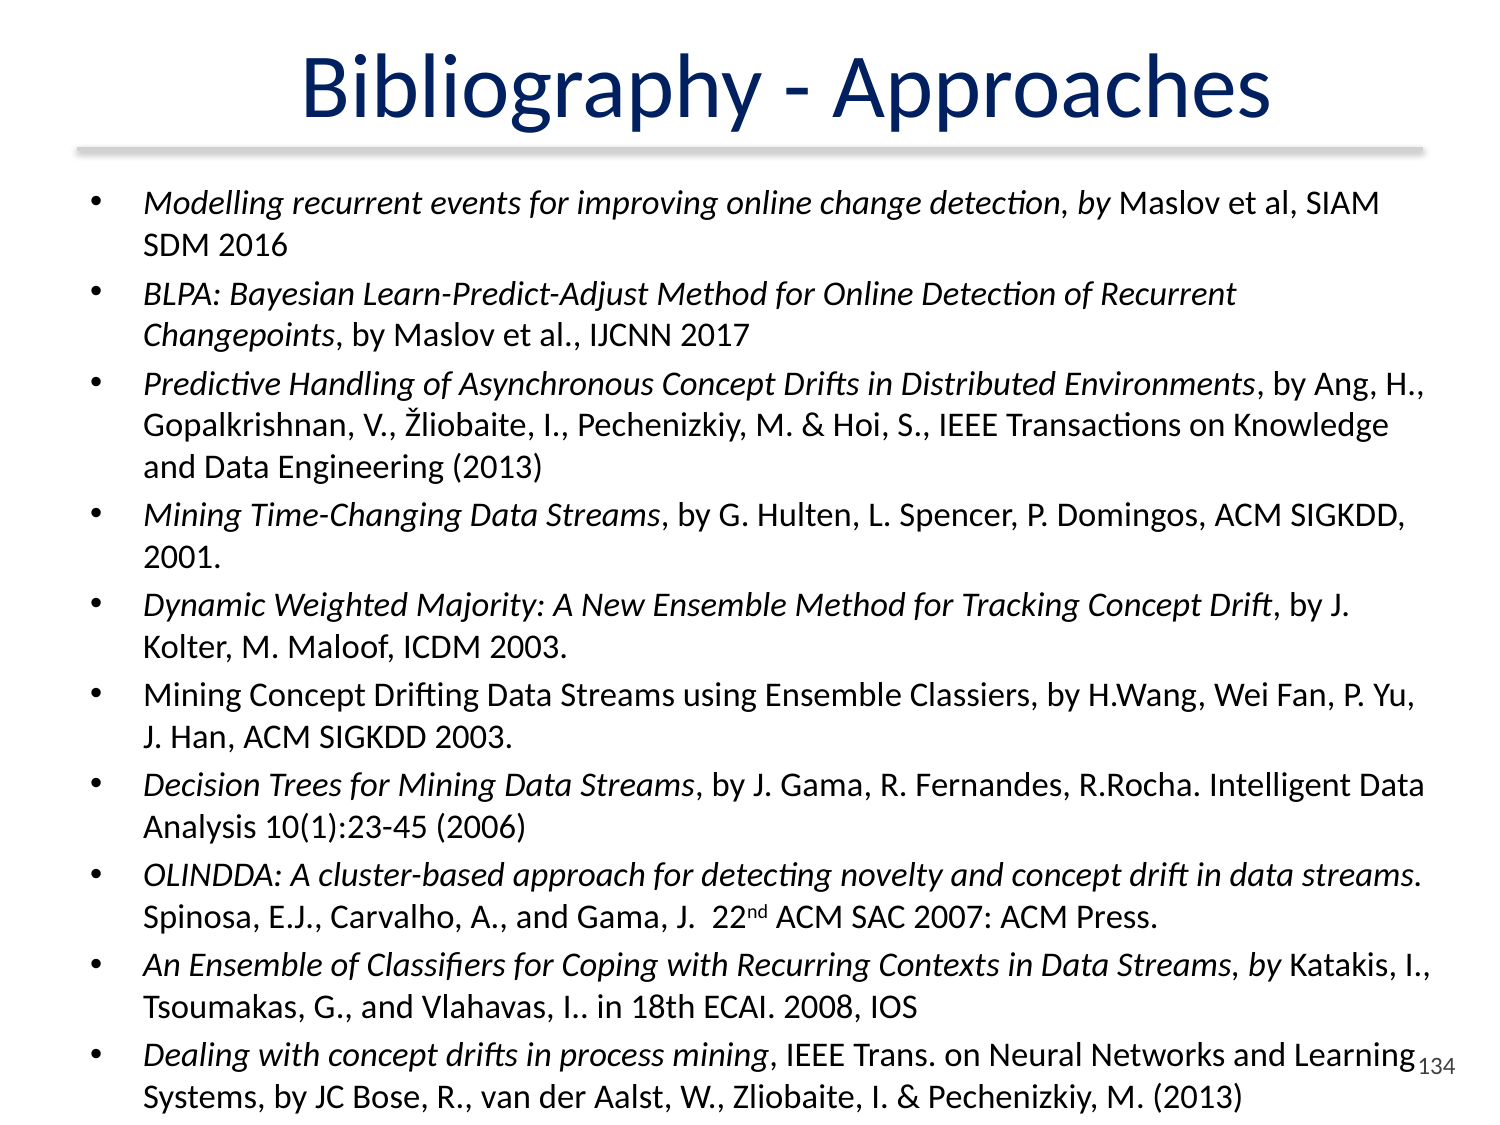

# Bibliography - Approaches
Modelling recurrent events for improving online change detection, by Maslov et al, SIAM SDM 2016
BLPA: Bayesian Learn-Predict-Adjust Method for Online Detection of Recurrent Changepoints, by Maslov et al., IJCNN 2017
Predictive Handling of Asynchronous Concept Drifts in Distributed Environments, by Ang, H., Gopalkrishnan, V., Žliobaite, I., Pechenizkiy, M. & Hoi, S., IEEE Transactions on Knowledge and Data Engineering (2013)
Mining Time-Changing Data Streams, by G. Hulten, L. Spencer, P. Domingos, ACM SIGKDD, 2001.
Dynamic Weighted Majority: A New Ensemble Method for Tracking Concept Drift, by J. Kolter, M. Maloof, ICDM 2003.
Mining Concept Drifting Data Streams using Ensemble Classiers, by H.Wang, Wei Fan, P. Yu, J. Han, ACM SIGKDD 2003.
Decision Trees for Mining Data Streams, by J. Gama, R. Fernandes, R.Rocha. Intelligent Data Analysis 10(1):23-45 (2006)
OLINDDA: A cluster-based approach for detecting novelty and concept drift in data streams. Spinosa, E.J., Carvalho, A., and Gama, J.  22nd ACM SAC 2007: ACM Press.
An Ensemble of Classifiers for Coping with Recurring Contexts in Data Streams, by Katakis, I., Tsoumakas, G., and Vlahavas, I.. in 18th ECAI. 2008, IOS
Dealing with concept drifts in process mining, IEEE Trans. on Neural Networks and Learning Systems, by JC Bose, R., van der Aalst, W., Zliobaite, I. & Pechenizkiy, M. (2013)

134